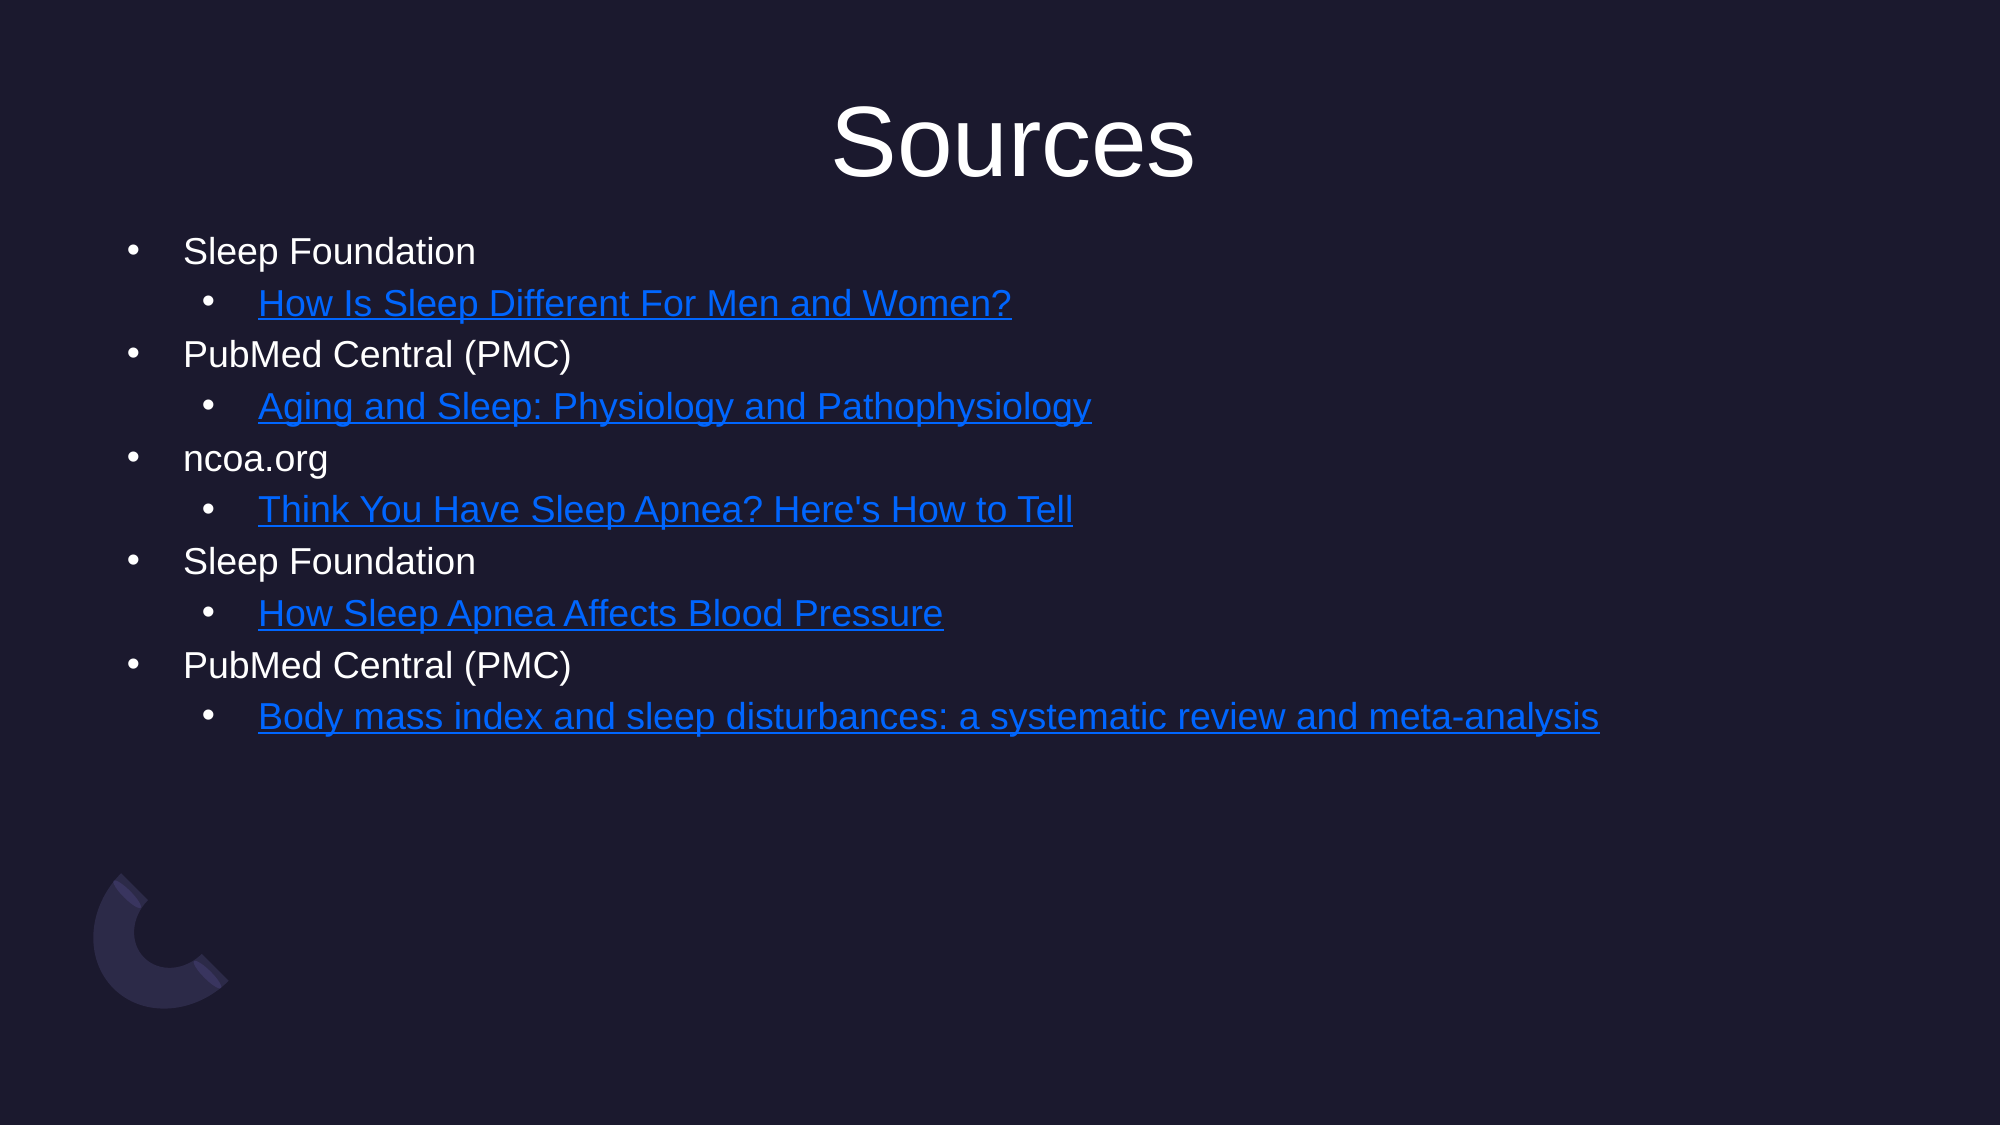

# Sources
Sleep Foundation
How Is Sleep Different For Men and Women?
PubMed Central (PMC)
Aging and Sleep: Physiology and Pathophysiology
ncoa.org
Think You Have Sleep Apnea? Here's How to Tell
Sleep Foundation
How Sleep Apnea Affects Blood Pressure
PubMed Central (PMC)
Body mass index and sleep disturbances: a systematic review and meta-analysis